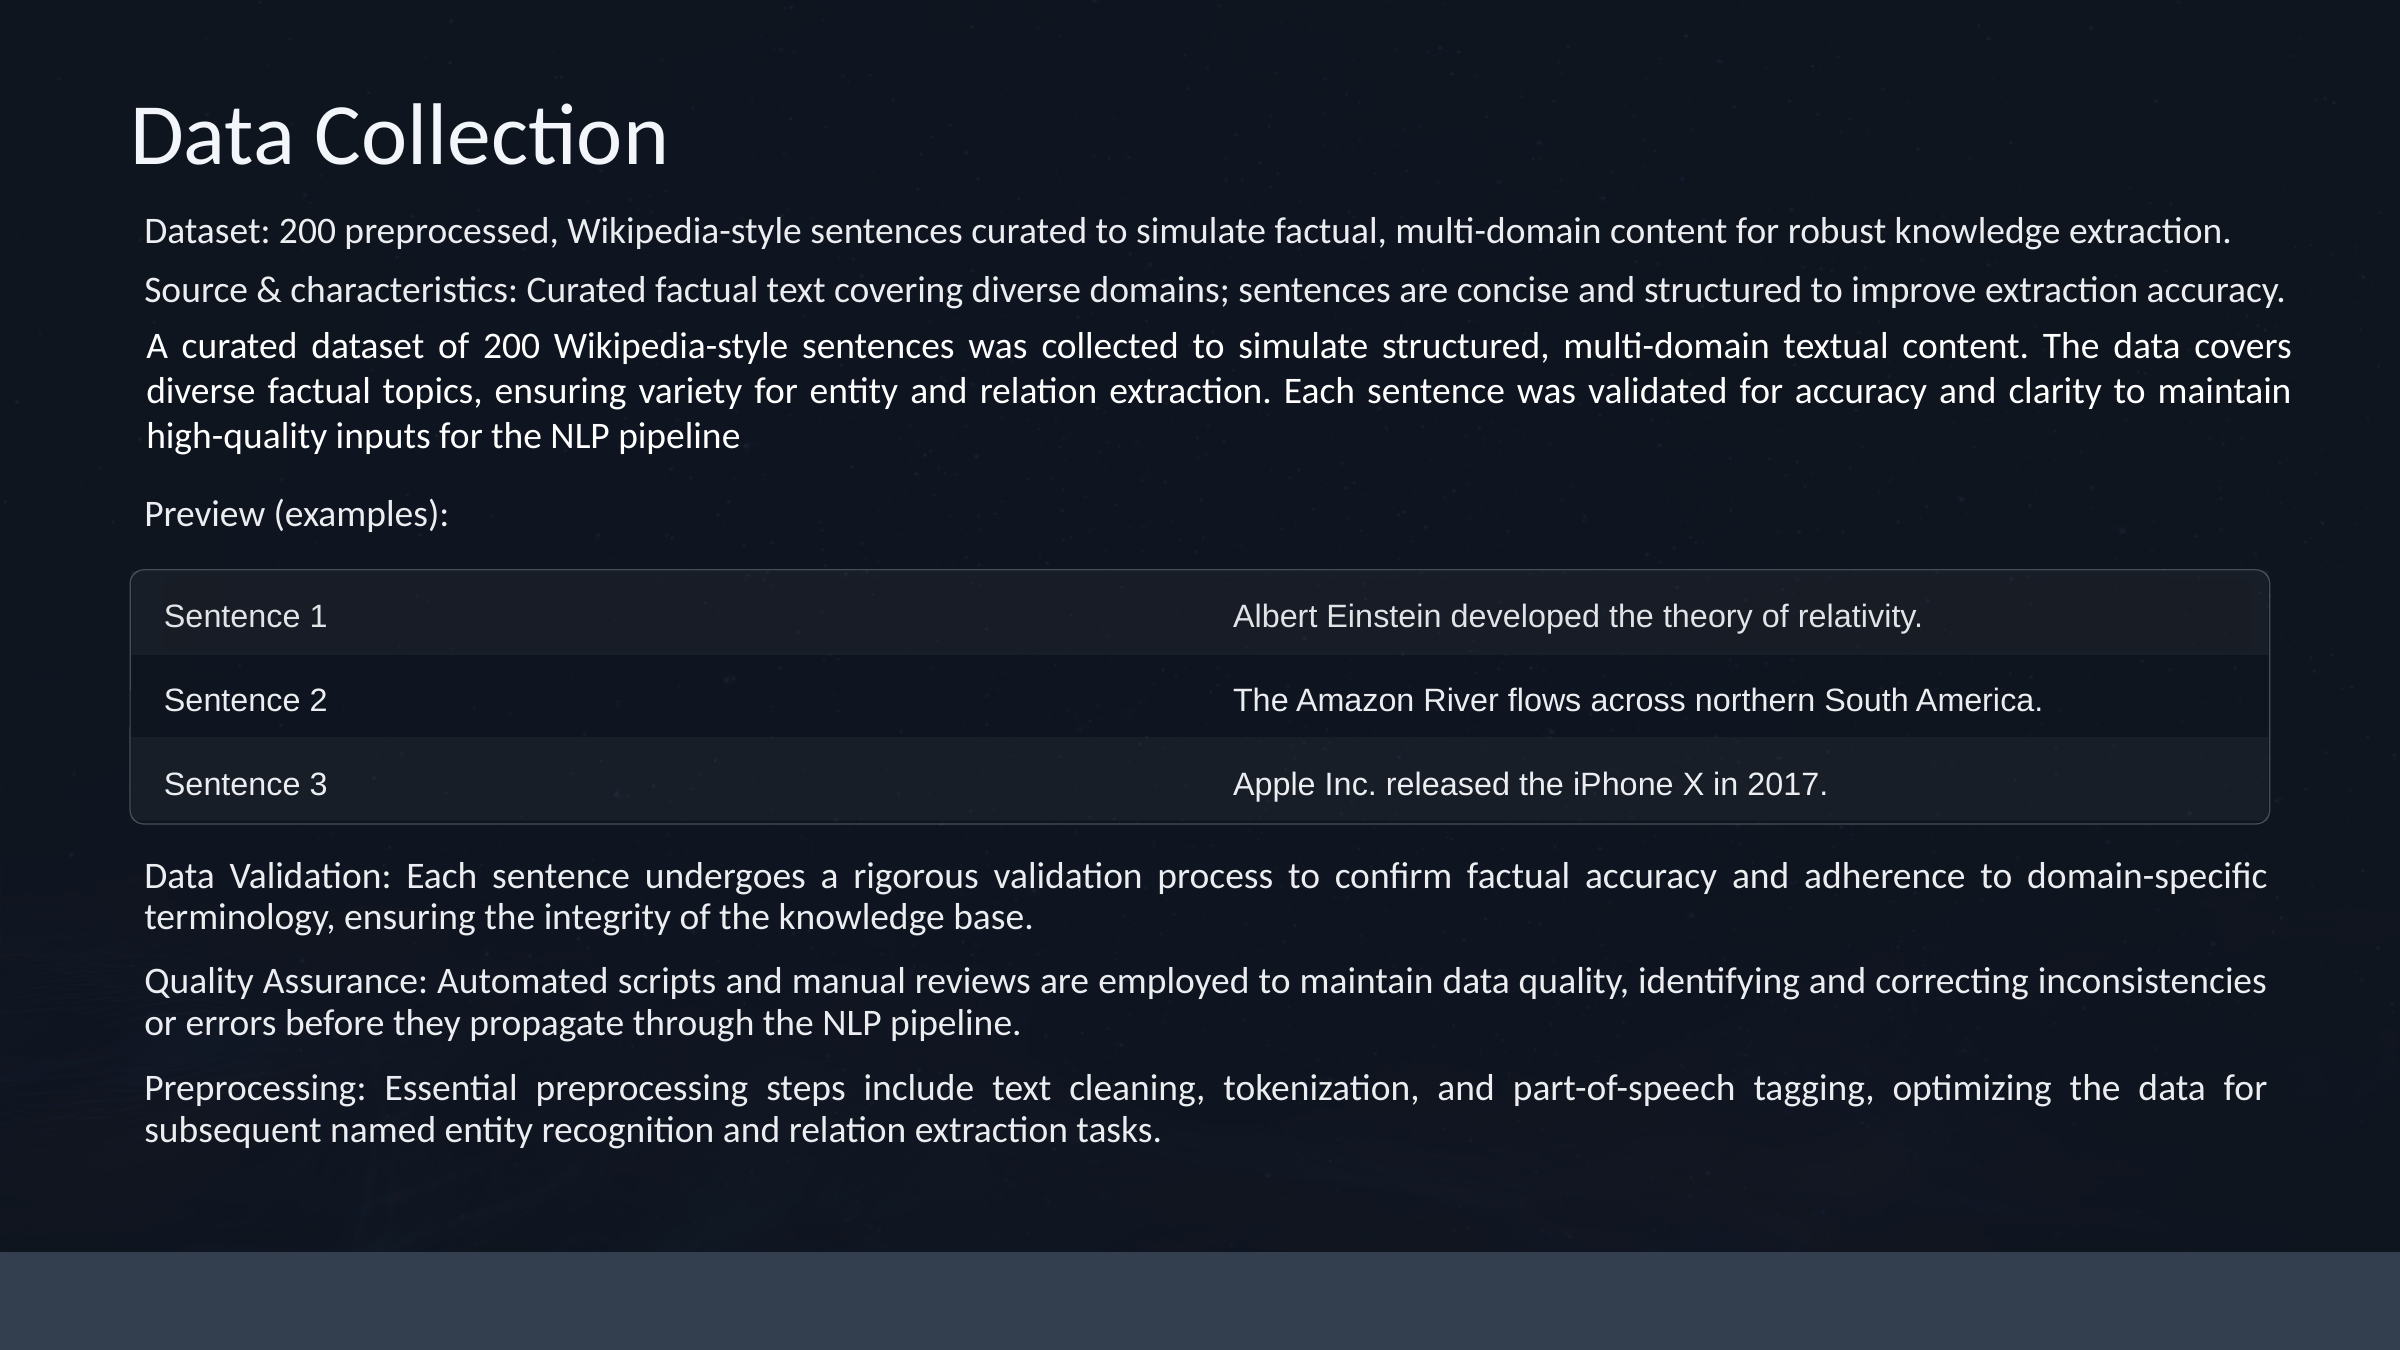

Data Collection
Dataset: 200 preprocessed, Wikipedia-style sentences curated to simulate factual, multi-domain content for robust knowledge extraction.
Source & characteristics: Curated factual text covering diverse domains; sentences are concise and structured to improve extraction accuracy.

A curated dataset of 200 Wikipedia-style sentences was collected to simulate structured, multi-domain textual content. The data covers diverse factual topics, ensuring variety for entity and relation extraction. Each sentence was validated for accuracy and clarity to maintain high-quality inputs for the NLP pipeline

Preview (examples):

Sentence 1
Albert Einstein developed the theory of relativity.
Sentence 2
The Amazon River flows across northern South America.

Sentence 3
Apple Inc. released the iPhone X in 2017.
Data Validation: Each sentence undergoes a rigorous validation process to confirm factual accuracy and adherence to domain-specific terminology, ensuring the integrity of the knowledge base.
Quality Assurance: Automated scripts and manual reviews are employed to maintain data quality, identifying and correcting inconsistencies or errors before they propagate through the NLP pipeline.
Preprocessing: Essential preprocessing steps include text cleaning, tokenization, and part-of-speech tagging, optimizing the data for subsequent named entity recognition and relation extraction tasks.